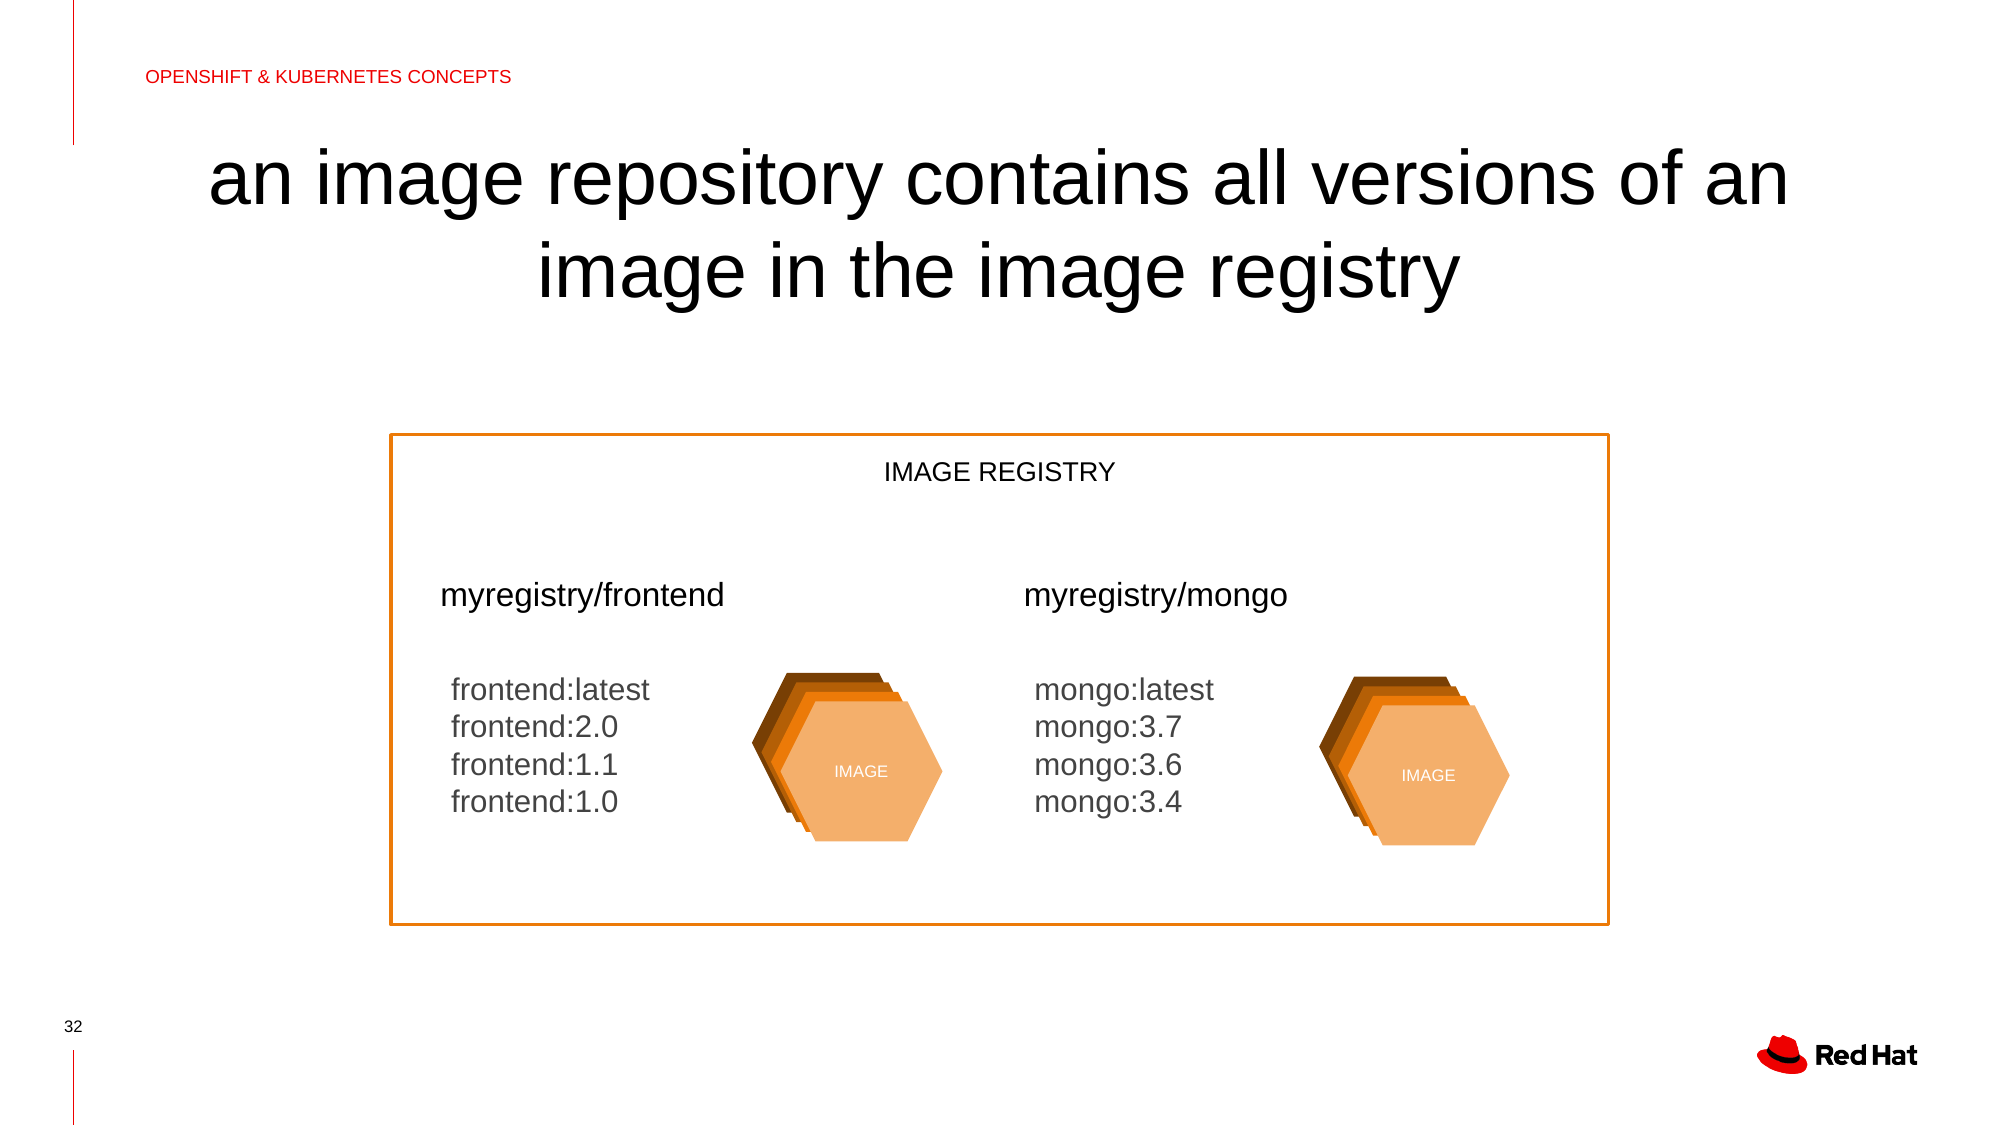

OPENSHIFT & KUBERNETES CONCEPTS
an image repository contains all versions of an image in the image registry
IMAGE REGISTRY
myregistry/frontend
myregistry/mongo

frontend:latest
frontend:2.0
frontend:1.1
frontend:1.0
mongo:latest
mongo:3.7
mongo:3.6
mongo:3.4
IMAGE
IMAGE
IMAGE
IMAGE
IMAGE
IMAGE
IMAGE
IMAGE
32